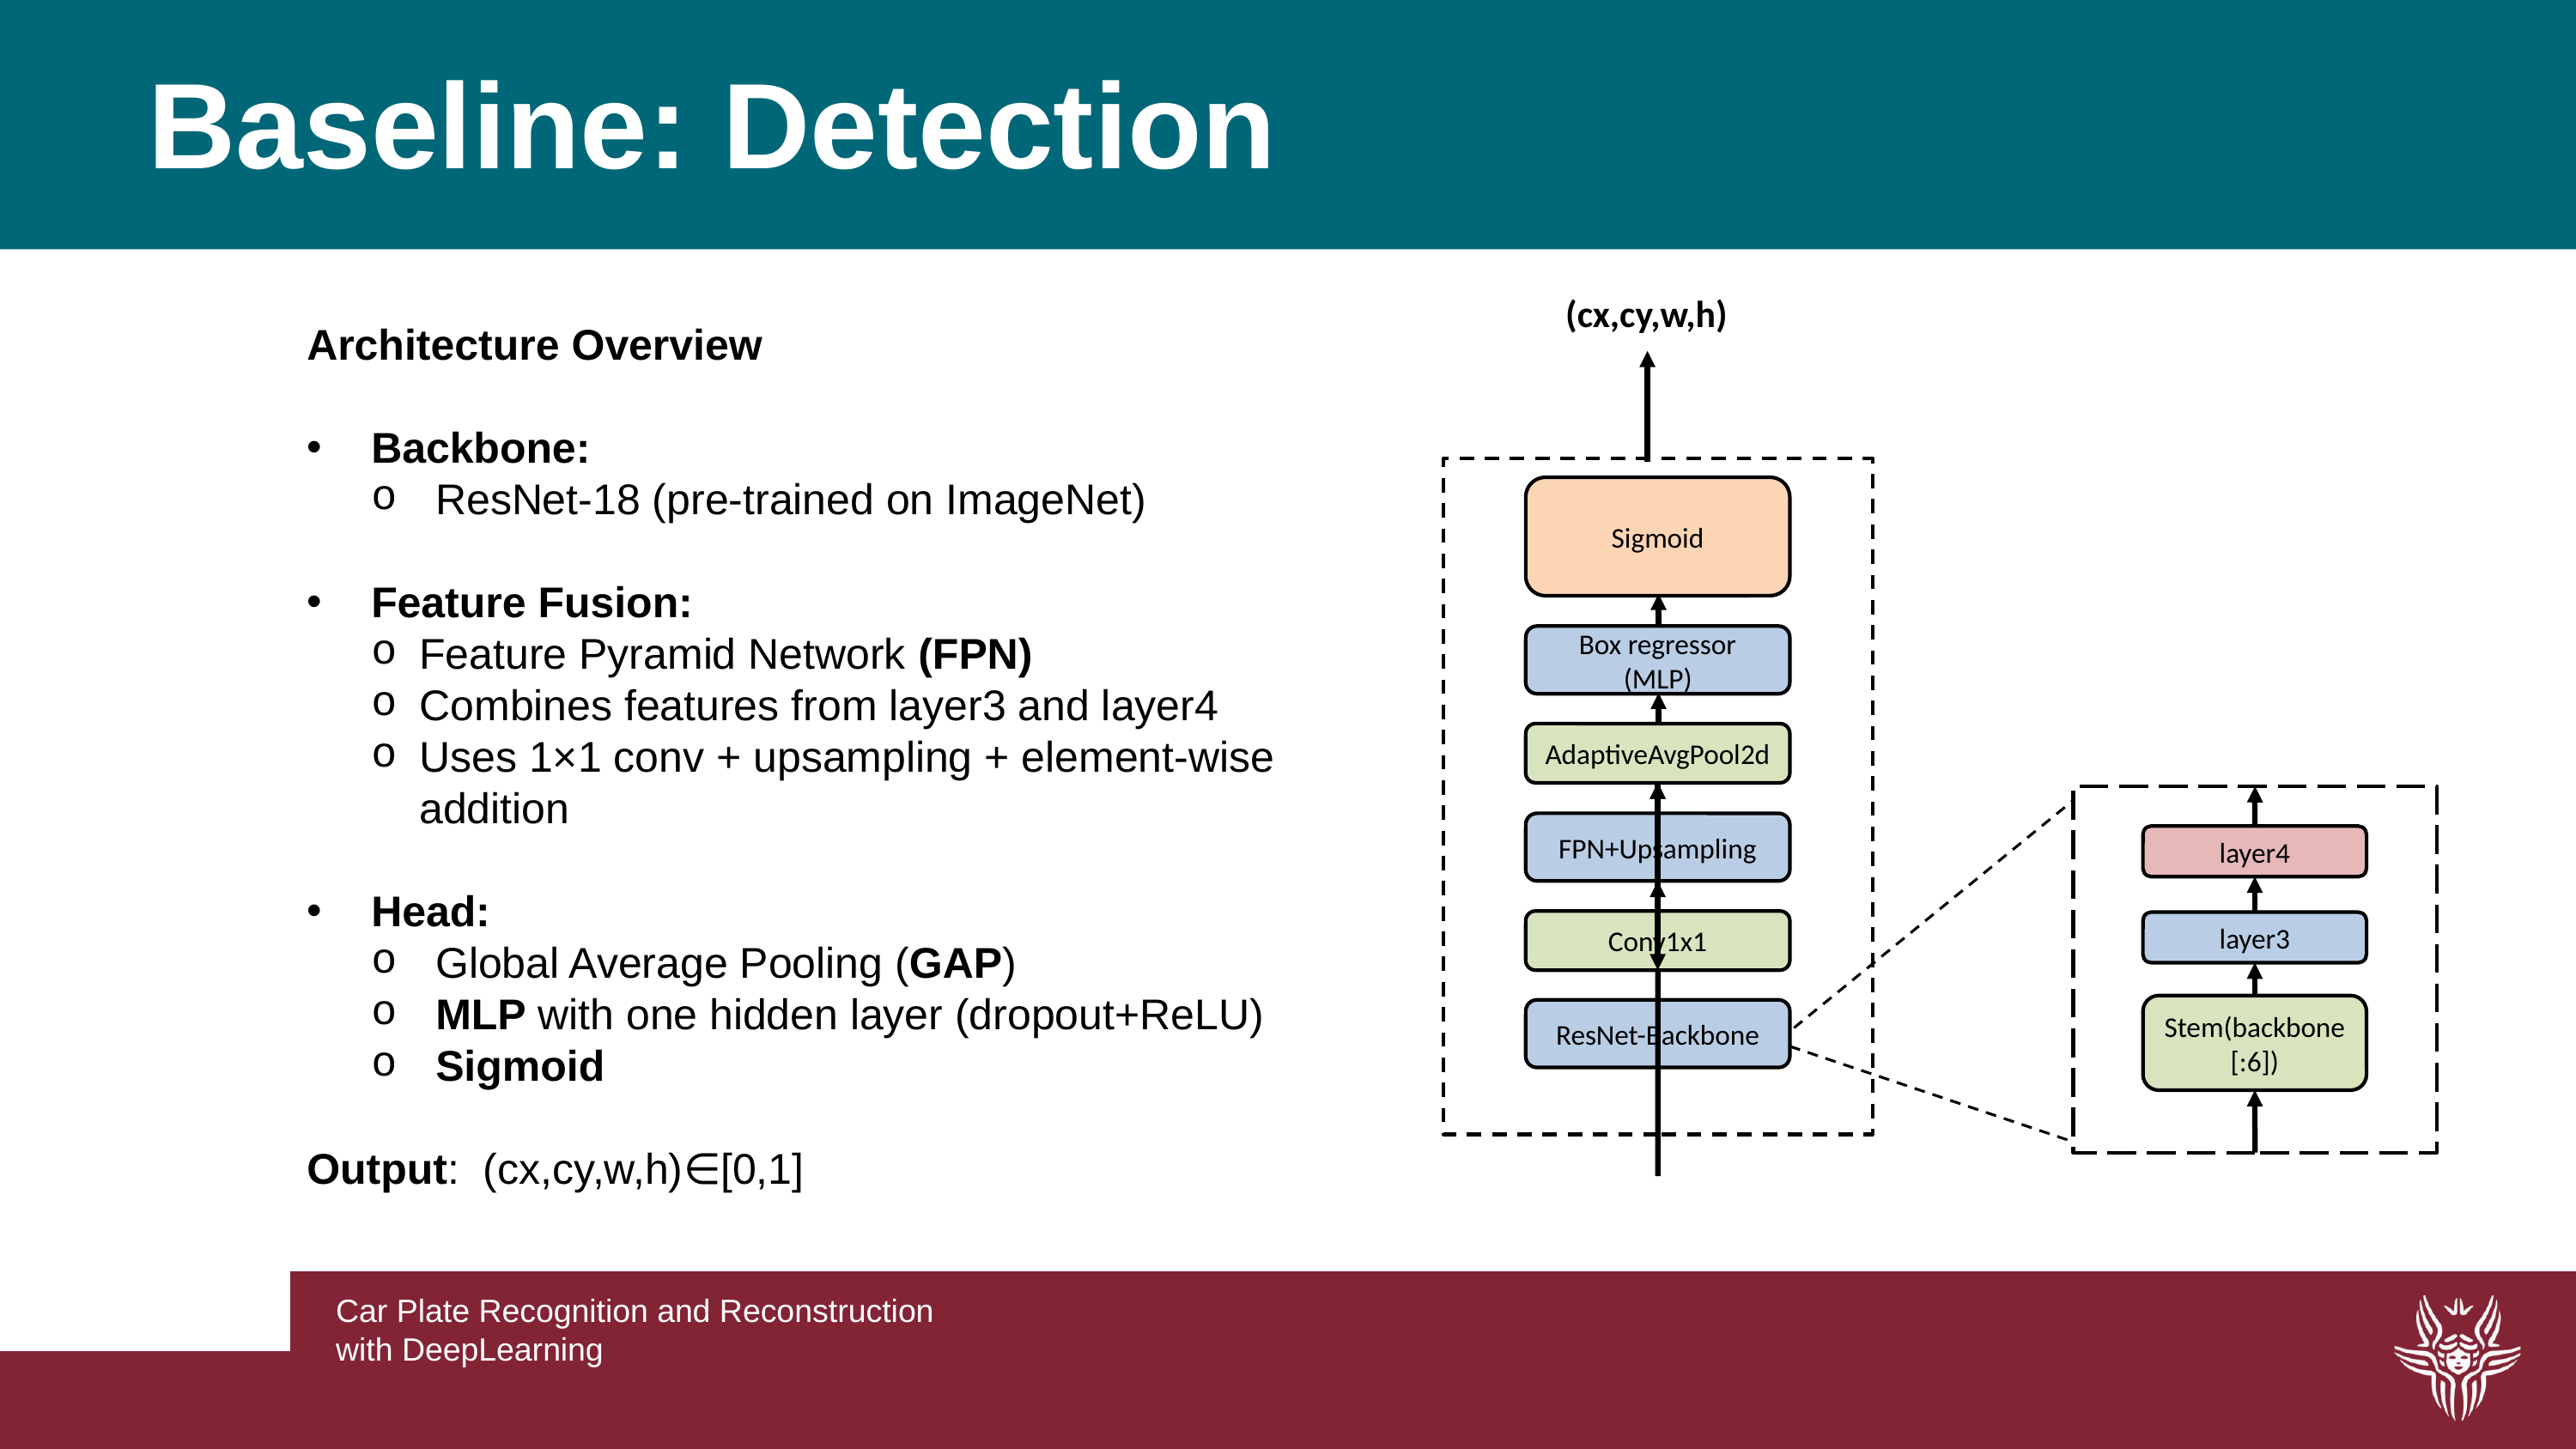

Baseline: Detection
(cx,cy,w,h)
Architecture Overview

Backbone:
ResNet-18 (pre-trained on ImageNet)

Feature Fusion:
Feature Pyramid Network (FPN)
Combines features from layer3 and layer4
Uses 1×1 conv + upsampling + element-wise addition

Head:
Global Average Pooling (GAP)
MLP with one hidden layer (dropout+ReLU)
Sigmoid

Output:  (cx,cy,w,h)∈[0,1]

Sigmoid
Box regressor (MLP)
AdaptiveAvgPool2d
FPN+Upsampling
Conv1x1
ResNet-Backbone

layer4
layer3
Stem(backbone[:6])

Car Plate Recognition and Reconstruction with DeepLearning